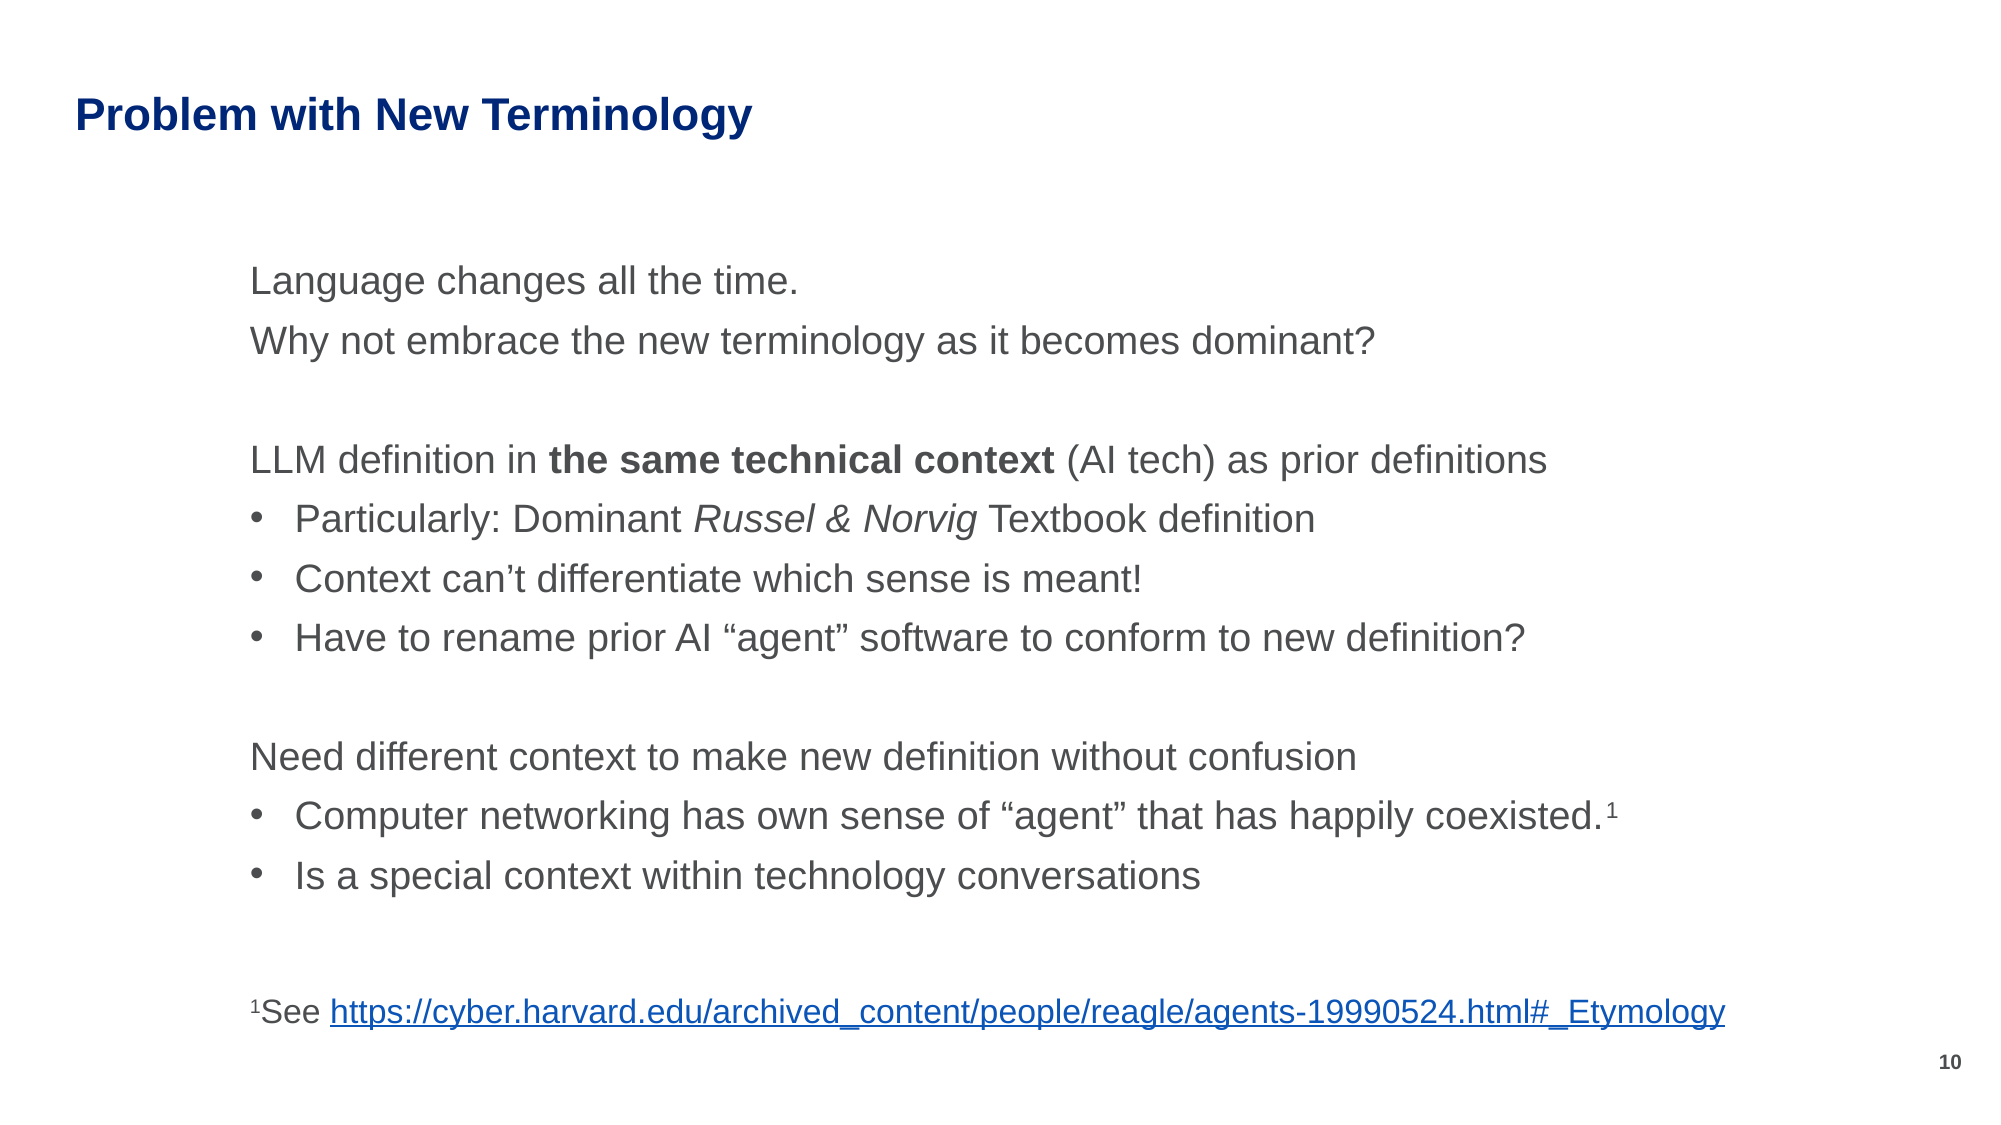

# Problem with New Terminology
Language changes all the time.
Why not embrace the new terminology as it becomes dominant?

LLM definition in the same technical context (AI tech) as prior definitions
Particularly: Dominant Russel & Norvig Textbook definition
Context can’t differentiate which sense is meant!
Have to rename prior AI “agent” software to conform to new definition?

Need different context to make new definition without confusion
Computer networking has own sense of “agent” that has happily coexisted.1
Is a special context within technology conversations

1See https://cyber.harvard.edu/archived_content/people/reagle/agents-19990524.html#_Etymology